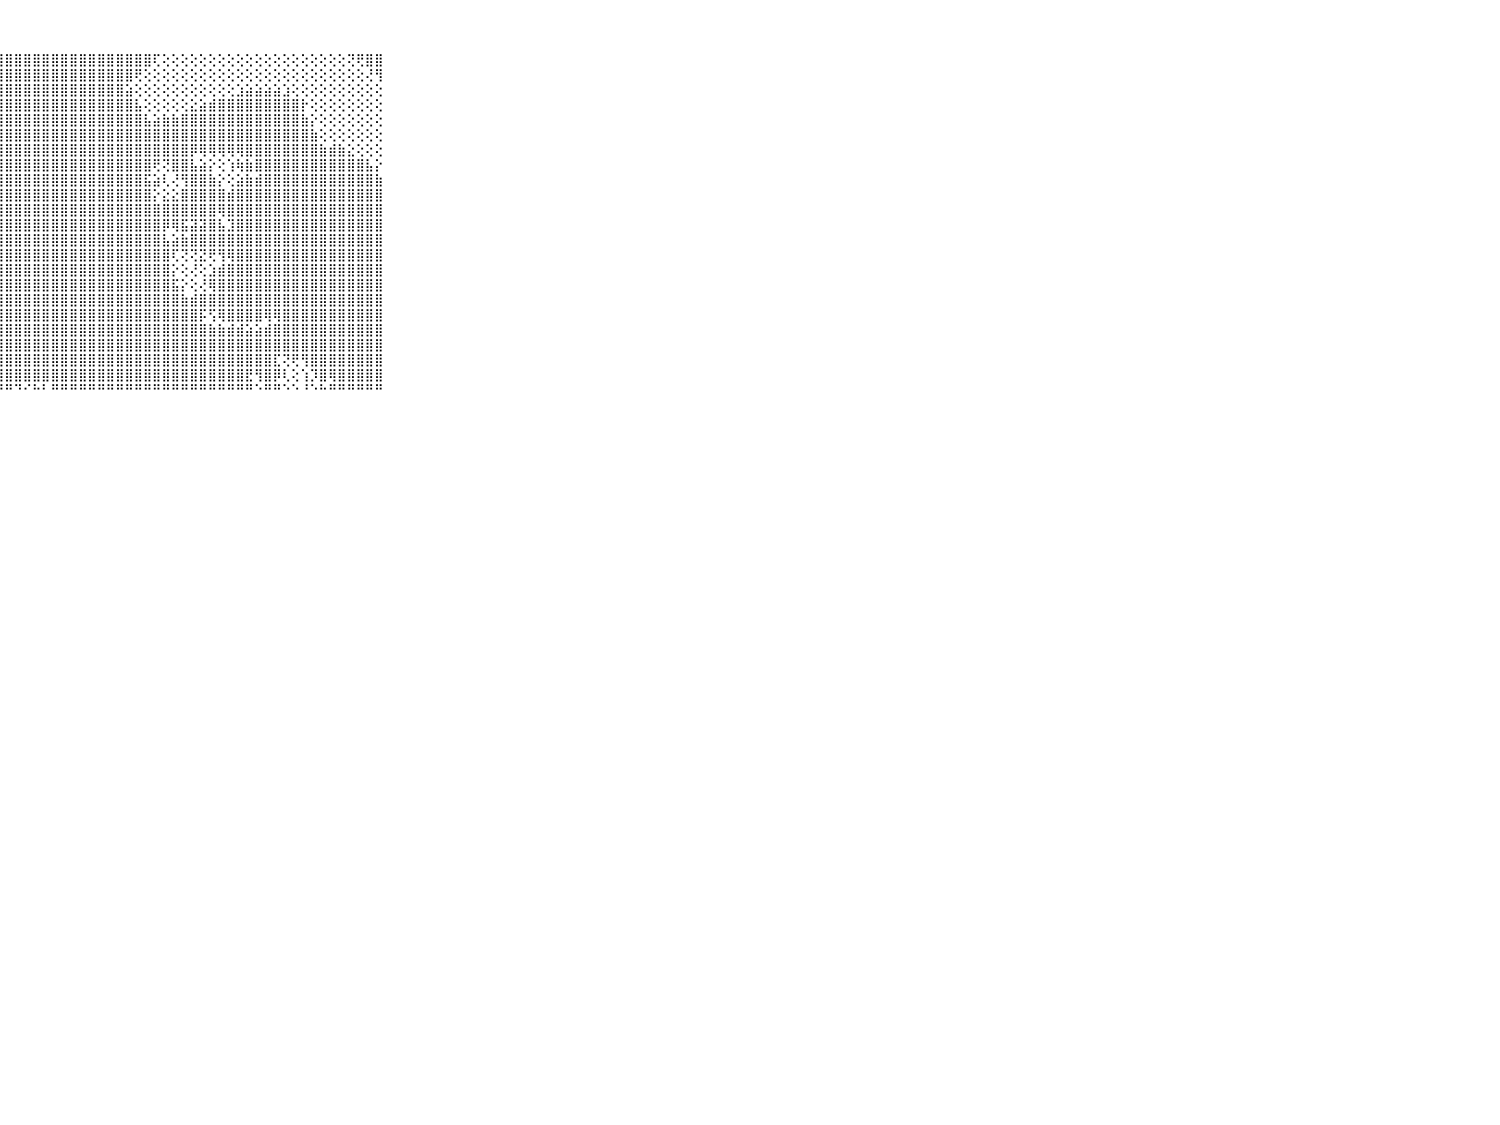

⠀⠀⠀⠀⠀⠀⠀⠀⠀⠀⠀⣿⣿⣿⣿⣿⣿⣿⣿⣿⣿⣿⣿⣿⣿⣿⣿⣿⣿⣿⣿⣿⣿⣿⣿⣿⣿⣿⣿⣿⣿⣿⣿⣿⢏⢕⢕⢕⢕⢕⢕⢕⢕⢕⢕⢕⢕⢕⢕⢕⢕⢕⢕⢕⢕⢝⢟⣿⣿⠀⠀⠀⠀⠀⠀⠀⠀⠀⠀⠀⠀
⠀⠀⠀⠀⠀⠀⠀⠀⠀⠀⠀⣿⣿⣿⣿⣿⣿⣿⣿⣿⣿⣿⣿⣿⣿⣿⣿⣿⣿⣿⣿⣿⣿⣿⣿⣿⣿⣿⣿⣿⣿⣿⢟⢕⢕⢕⢕⢕⢕⢕⢕⢕⢕⢕⢕⢕⢕⢕⢕⢕⢕⢕⢕⢕⢕⢕⢕⢜⢻⠀⠀⠀⠀⠀⠀⠀⠀⠀⠀⠀⠀
⠀⠀⠀⠀⠀⠀⠀⠀⠀⠀⠀⣿⣿⣿⣿⣿⣿⣿⣿⣿⣿⣿⣿⣿⣿⣿⣿⣿⣿⣿⣿⣿⣿⣿⣿⣿⣿⣿⣿⣿⣿⣵⢕⢕⢕⢕⢕⢕⢕⢕⢕⢕⢕⣱⣵⣵⣵⣵⣱⢕⢕⢕⢕⢕⢕⢕⢕⢕⢕⠀⠀⠀⠀⠀⠀⠀⠀⠀⠀⠀⠀
⠀⠀⠀⠀⠀⠀⠀⠀⠀⠀⠀⣿⣿⣿⣿⣿⣿⣿⣿⣿⣿⣿⣿⣿⣿⣿⣿⣿⣿⣿⣿⣿⣿⣿⣿⣿⣿⣿⣿⣿⣿⣿⣧⢕⢕⢕⢕⢕⣕⣵⣾⣿⣿⣿⣿⣿⣿⣿⣿⣿⡗⢕⢕⢕⢕⢕⢕⢕⢕⠀⠀⠀⠀⠀⠀⠀⠀⠀⠀⠀⠀
⠀⠀⠀⠀⠀⠀⠀⠀⠀⠀⠀⣿⣿⣿⣿⣿⣿⣿⣿⣿⣿⣿⣿⣿⣿⣿⣿⣿⣿⣿⣿⣿⣿⣿⣿⣿⣿⣿⣿⣿⣿⣿⣿⣧⣵⣷⣷⣿⣿⣿⣿⣿⣿⣿⣿⣿⣿⣿⣿⣿⣷⡕⢕⢕⢕⢕⢕⢕⢕⠀⠀⠀⠀⠀⠀⠀⠀⠀⠀⠀⠀
⠀⠀⠀⠀⠀⠀⠀⠀⠀⠀⠀⣿⣿⣿⣿⣿⣿⣿⣿⣿⣿⣿⣿⣿⣿⣿⣿⣿⣿⣿⣿⣿⣿⣿⣿⣿⣿⣿⣿⣿⣿⣿⣿⣿⣿⣿⣿⣿⣿⣿⣿⣿⣿⣿⣿⣿⣿⣿⣿⣿⣿⣷⢕⢕⢕⢕⢕⢕⢕⠀⠀⠀⠀⠀⠀⠀⠀⠀⠀⠀⠀
⠀⠀⠀⠀⠀⠀⠀⠀⠀⠀⠀⣿⣿⣿⣿⣿⣿⣿⣿⣿⣿⣿⣿⣿⣿⣿⣿⣿⣿⣿⣿⣿⣿⣿⣿⣿⣿⣿⣿⣿⣿⣿⣿⣿⣿⣿⣿⣿⡿⢿⢿⢿⢿⢿⣿⣿⣿⣿⣿⣿⣿⣿⣷⣾⣷⣕⢕⢕⢕⠀⠀⠀⠀⠀⠀⠀⠀⠀⠀⠀⠀
⠀⠀⠀⠀⠀⠀⠀⠀⠀⠀⠀⣿⣿⣿⣿⣿⣿⣿⣿⣿⣿⣿⣿⣿⣿⣿⣿⣿⣿⣿⣿⣿⣿⣿⣿⣿⣿⣿⣿⣿⣿⣿⣿⣿⢟⢝⣿⣿⣧⣵⡕⢕⢱⢷⣷⣿⣿⣿⣿⣿⣿⣿⣿⣿⣿⣿⣿⣧⡕⠀⠀⠀⠀⠀⠀⠀⠀⠀⠀⠀⠀
⠀⠀⠀⠀⠀⠀⠀⠀⠀⠀⠀⣿⣿⣿⣿⣿⣿⣿⣿⣿⣿⣿⣿⣿⣿⣿⣿⣿⣿⣿⣿⣿⣿⣿⣿⣿⣿⣿⣿⣿⣿⣿⣿⣯⣵⢇⢜⢻⣿⣿⣷⡕⢕⣵⣷⣾⣿⣿⣿⣿⣿⣿⣿⣿⣿⣿⣿⣿⣷⠀⠀⠀⠀⠀⠀⠀⠀⠀⠀⠀⠀
⠀⠀⠀⠀⠀⠀⠀⠀⠀⠀⠀⣿⣿⣿⣿⣿⣿⣿⣿⣿⣿⣿⣿⣿⣿⣿⣿⣿⣿⣿⣿⣿⣿⣿⣿⣿⣿⣿⣿⣿⣿⣿⣿⣿⡕⣕⣕⣿⣿⣿⣿⣿⣾⣿⣿⣿⣿⣿⣿⣿⣿⣿⣿⣿⣿⣿⣿⣿⣿⠀⠀⠀⠀⠀⠀⠀⠀⠀⠀⠀⠀
⠀⠀⠀⠀⠀⠀⠀⠀⠀⠀⠀⣿⣿⣿⣿⣿⣿⣿⣿⣿⣿⣿⣿⣿⣿⣿⣿⣿⣿⣿⣿⣿⣿⣿⣿⣿⣿⣿⣿⣿⣿⣿⣿⣿⣿⣿⣿⣿⣿⣿⣿⢿⣿⣿⣿⣿⣿⣿⣿⣿⣿⣿⣿⣿⣿⣿⣿⣿⣿⠀⠀⠀⠀⠀⠀⠀⠀⠀⠀⠀⠀
⠀⠀⠀⠀⠀⠀⠀⠀⠀⠀⠀⣿⣿⣿⣿⣿⣿⣿⣿⣿⣿⣿⣿⣿⣿⣿⣿⣿⣿⣿⣿⣿⣿⣿⣿⣿⣿⣿⣿⣿⣿⣿⣿⣿⣿⡿⢿⣯⣽⣽⣿⣧⣹⣿⣿⣿⣿⣿⣿⣿⣿⣿⣿⣿⣿⣿⣿⣿⣿⠀⠀⠀⠀⠀⠀⠀⠀⠀⠀⠀⠀
⠀⠀⠀⠀⠀⠀⠀⠀⠀⠀⠀⣿⣿⣿⣿⣿⣿⣿⣿⣿⣿⣿⣿⣿⣿⣿⣿⣿⣿⣿⣿⣿⣿⣿⣿⣿⣿⣿⣿⣿⣿⣿⣿⣿⣿⣧⣵⣷⣿⣿⣿⣿⣿⣿⣿⣿⣿⣿⣿⣿⣿⣿⣿⣿⣿⣿⣿⣿⣿⠀⠀⠀⠀⠀⠀⠀⠀⠀⠀⠀⠀
⠀⠀⠀⠀⠀⠀⠀⠀⠀⠀⠀⣿⣿⣿⣿⣿⣿⣿⣿⣿⣿⣿⣿⣿⣿⣿⣿⣿⣿⣿⣿⣿⣿⣿⣿⣿⣿⣿⣿⣿⣿⣿⣿⣿⣿⣿⢏⢝⢝⣝⢟⢻⢿⣿⣿⣿⣿⣿⣿⣿⣿⣿⣿⣿⣿⣿⣿⣿⣿⠀⠀⠀⠀⠀⠀⠀⠀⠀⠀⠀⠀
⠀⠀⠀⠀⠀⠀⠀⠀⠀⠀⠀⣿⣿⣿⣿⣿⣿⣿⣿⣿⣿⣿⣿⣿⣿⣿⣿⣿⣿⣿⣿⣿⣿⣿⣿⣿⣿⣿⣿⣿⣿⣿⣿⣿⣿⣿⡕⢕⢜⢕⣱⣾⣿⣿⣿⣿⣿⣿⣿⣿⣿⣿⣿⣿⣿⣿⣿⣿⣿⠀⠀⠀⠀⠀⠀⠀⠀⠀⠀⠀⠀
⠀⠀⠀⠀⠀⠀⠀⠀⠀⠀⠀⣿⣿⣿⣿⣿⣿⣿⣿⣿⣿⣿⣿⣿⣿⣿⣿⣿⣿⣿⣿⣿⣿⣿⣿⣿⣿⣿⣿⣿⣿⣿⣿⣿⣿⣿⣯⡕⢕⢜⢿⣿⣿⣿⣿⣿⣿⣿⣿⣿⣿⣿⣿⣿⣿⣿⣿⣿⣿⠀⠀⠀⠀⠀⠀⠀⠀⠀⠀⠀⠀
⠀⠀⠀⠀⠀⠀⠀⠀⠀⠀⠀⣿⣿⣿⣿⣿⣿⣿⣿⣿⣿⣿⣿⣿⣿⣿⣿⣿⣿⣿⣿⣿⣿⣿⣿⣿⣿⣿⣿⣿⣿⣿⣿⣿⣿⣿⣿⣷⣾⣿⣿⣿⣿⣿⣿⣿⣿⣿⣿⣿⣿⣿⣿⣿⣿⣿⣿⣿⣿⠀⠀⠀⠀⠀⠀⠀⠀⠀⠀⠀⠀
⠀⠀⠀⠀⠀⠀⠀⠀⠀⠀⠀⣿⣿⣿⣿⣿⣿⣿⣿⣿⣿⣿⣿⣿⣿⣿⣿⣿⣿⣿⣿⣿⣿⣿⣿⣿⣿⣿⣿⣿⣿⣿⣿⣿⣿⣿⣿⣿⣿⡯⢫⢿⣿⣿⣿⣿⢿⢿⣿⣿⣿⣿⣿⣿⣿⣿⣿⣿⣿⠀⠀⠀⠀⠀⠀⠀⠀⠀⠀⠀⠀
⠀⠀⠀⠀⠀⠀⠀⠀⠀⠀⠀⣿⣿⣿⣿⣿⣿⣿⣿⣿⣿⣿⣿⣿⣿⣿⣿⣿⣿⣿⣿⣿⣿⣿⣿⣿⣿⣿⣿⣿⣿⣿⣿⣿⣿⣿⣿⣿⣿⣿⣷⣷⣾⣾⣵⣵⣾⣿⣿⣿⣿⣿⣿⣿⣿⣿⣿⣿⣿⠀⠀⠀⠀⠀⠀⠀⠀⠀⠀⠀⠀
⠀⠀⠀⠀⠀⠀⠀⠀⠀⠀⠀⣿⣿⣿⣿⣿⣿⣿⣿⣿⣿⣿⣿⣿⣿⣿⣿⣿⣿⣿⣿⣿⣿⣿⣿⣿⣿⣿⣿⣿⣿⣿⣿⣿⣿⣿⣿⣿⣿⣿⣿⣿⣿⣿⣿⣿⣿⣿⣿⣿⣿⣿⣿⣿⣿⣿⣿⣿⣿⠀⠀⠀⠀⠀⠀⠀⠀⠀⠀⠀⠀
⠀⠀⠀⠀⠀⠀⠀⠀⠀⠀⠀⣿⣿⣿⣿⣿⣿⣿⣿⣿⣿⣿⣿⣿⣿⣿⣿⣿⣿⣿⣿⣿⣿⣿⣿⣿⣿⣿⣿⣿⣿⣿⣿⣿⣿⣿⣿⣿⣿⣿⣿⣿⣿⣿⣿⣿⣿⣏⢝⢟⢻⣿⣿⣿⣿⣿⣿⣿⣿⠀⠀⠀⠀⠀⠀⠀⠀⠀⠀⠀⠀
⠀⠀⠀⠀⠀⠀⠀⠀⠀⠀⠀⣿⣿⣿⣿⣿⣿⣿⣿⣿⣿⣿⣿⣿⣿⣿⣿⣿⣿⣿⣿⣿⣿⣿⣿⣿⣿⣿⣿⣿⣿⣿⣿⣿⣿⣿⣿⣿⣿⣿⣿⣿⣿⣿⣟⢻⣿⡿⢇⢕⢱⡹⣿⢿⣿⣿⣿⣿⣿⠀⠀⠀⠀⠀⠀⠀⠀⠀⠀⠀⠀
⠀⠀⠀⠀⠀⠀⠀⠀⠀⠀⠀⠛⠛⠛⠛⠛⠛⠛⠛⠛⠛⠛⠛⠛⠛⠛⠛⠛⠛⠙⠊⠓⠃⠛⠛⠛⠛⠛⠛⠛⠛⠛⠛⠛⠛⠛⠛⠛⠛⠛⠛⠛⠛⠛⠛⠑⠛⠛⠑⠑⠘⠑⠓⠛⠛⠛⠛⠛⠛⠀⠀⠀⠀⠀⠀⠀⠀⠀⠀⠀⠀